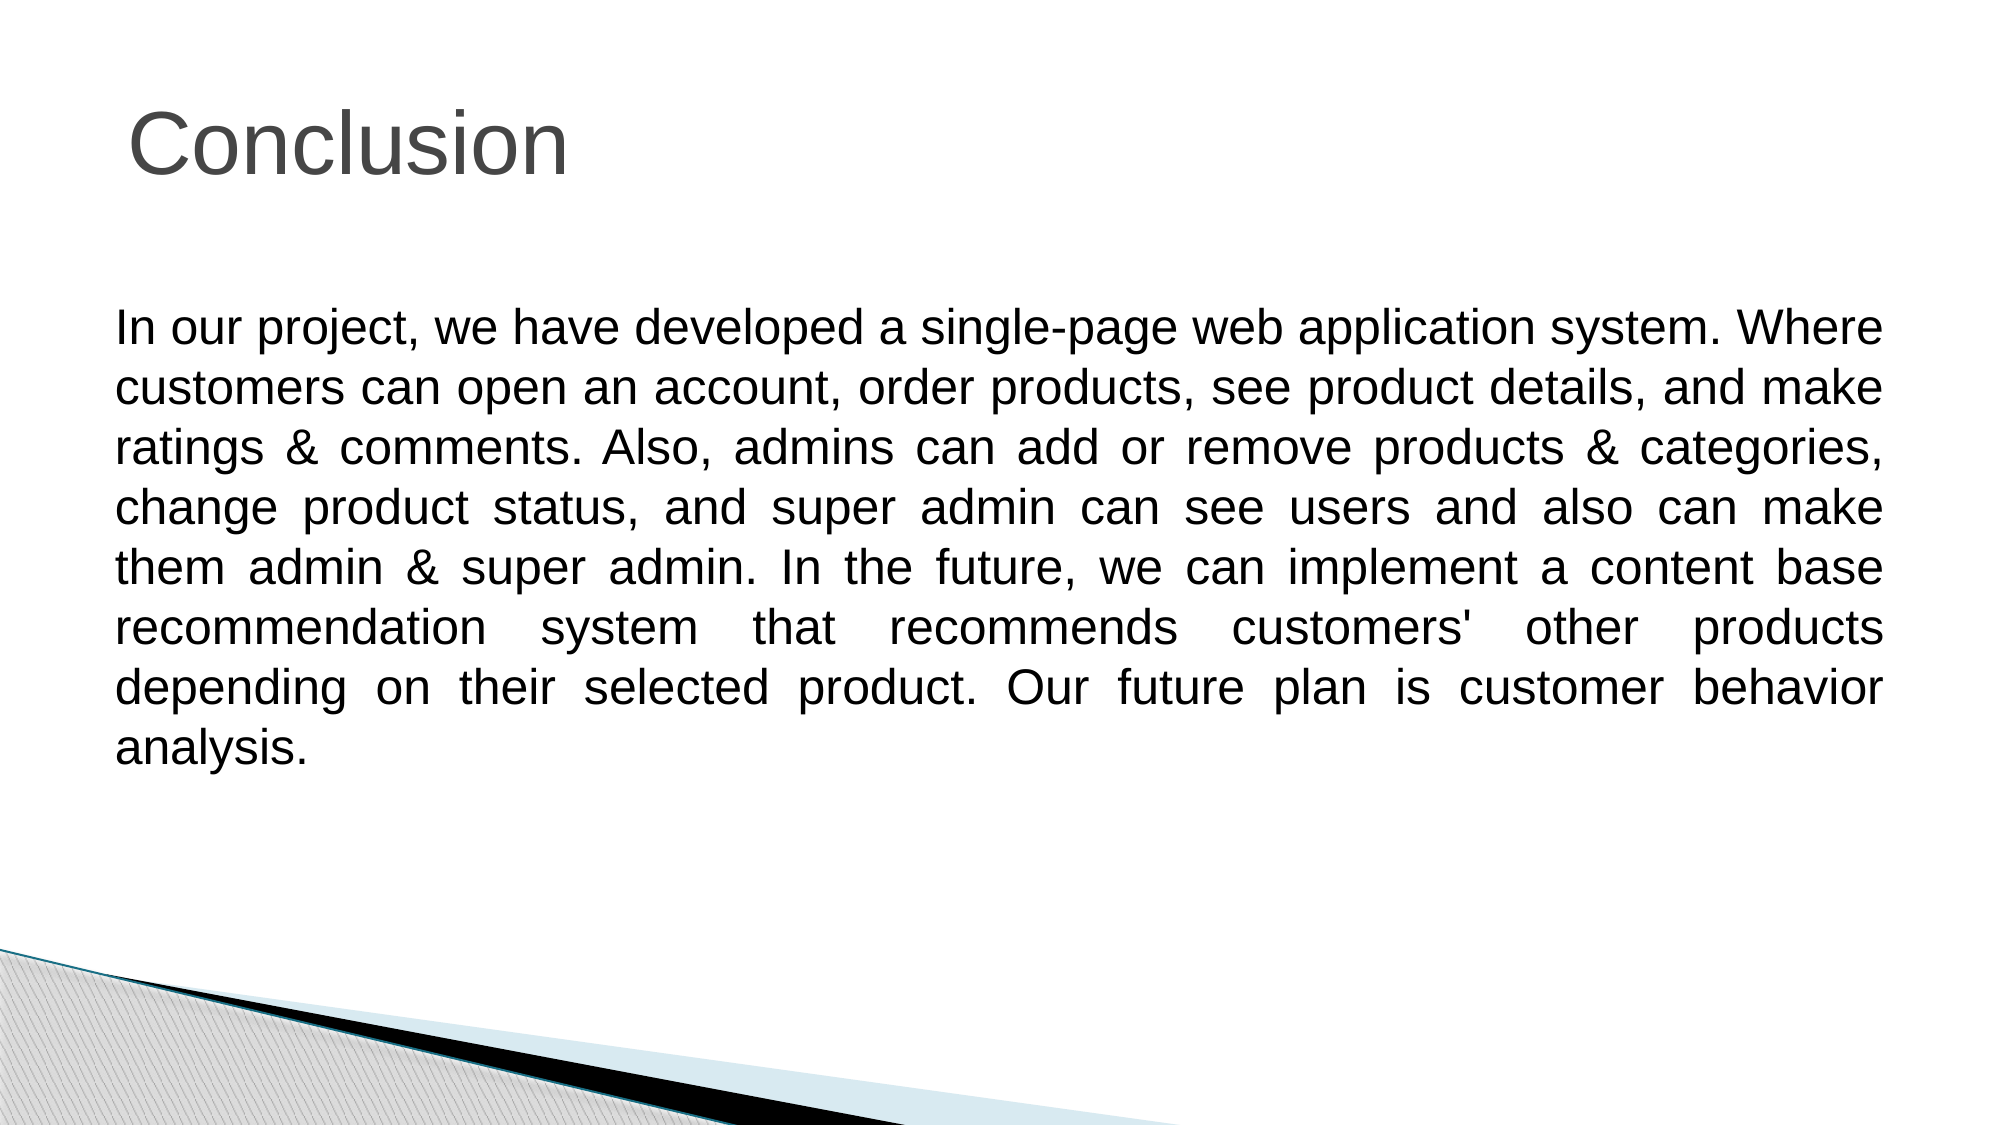

# Conclusion
In our project, we have developed a single-page web application system. Where customers can open an account, order products, see product details, and make ratings & comments. Also, admins can add or remove products & categories, change product status, and super admin can see users and also can make them admin & super admin. In the future, we can implement a content base recommendation system that recommends customers' other products depending on their selected product. Our future plan is customer behavior analysis.